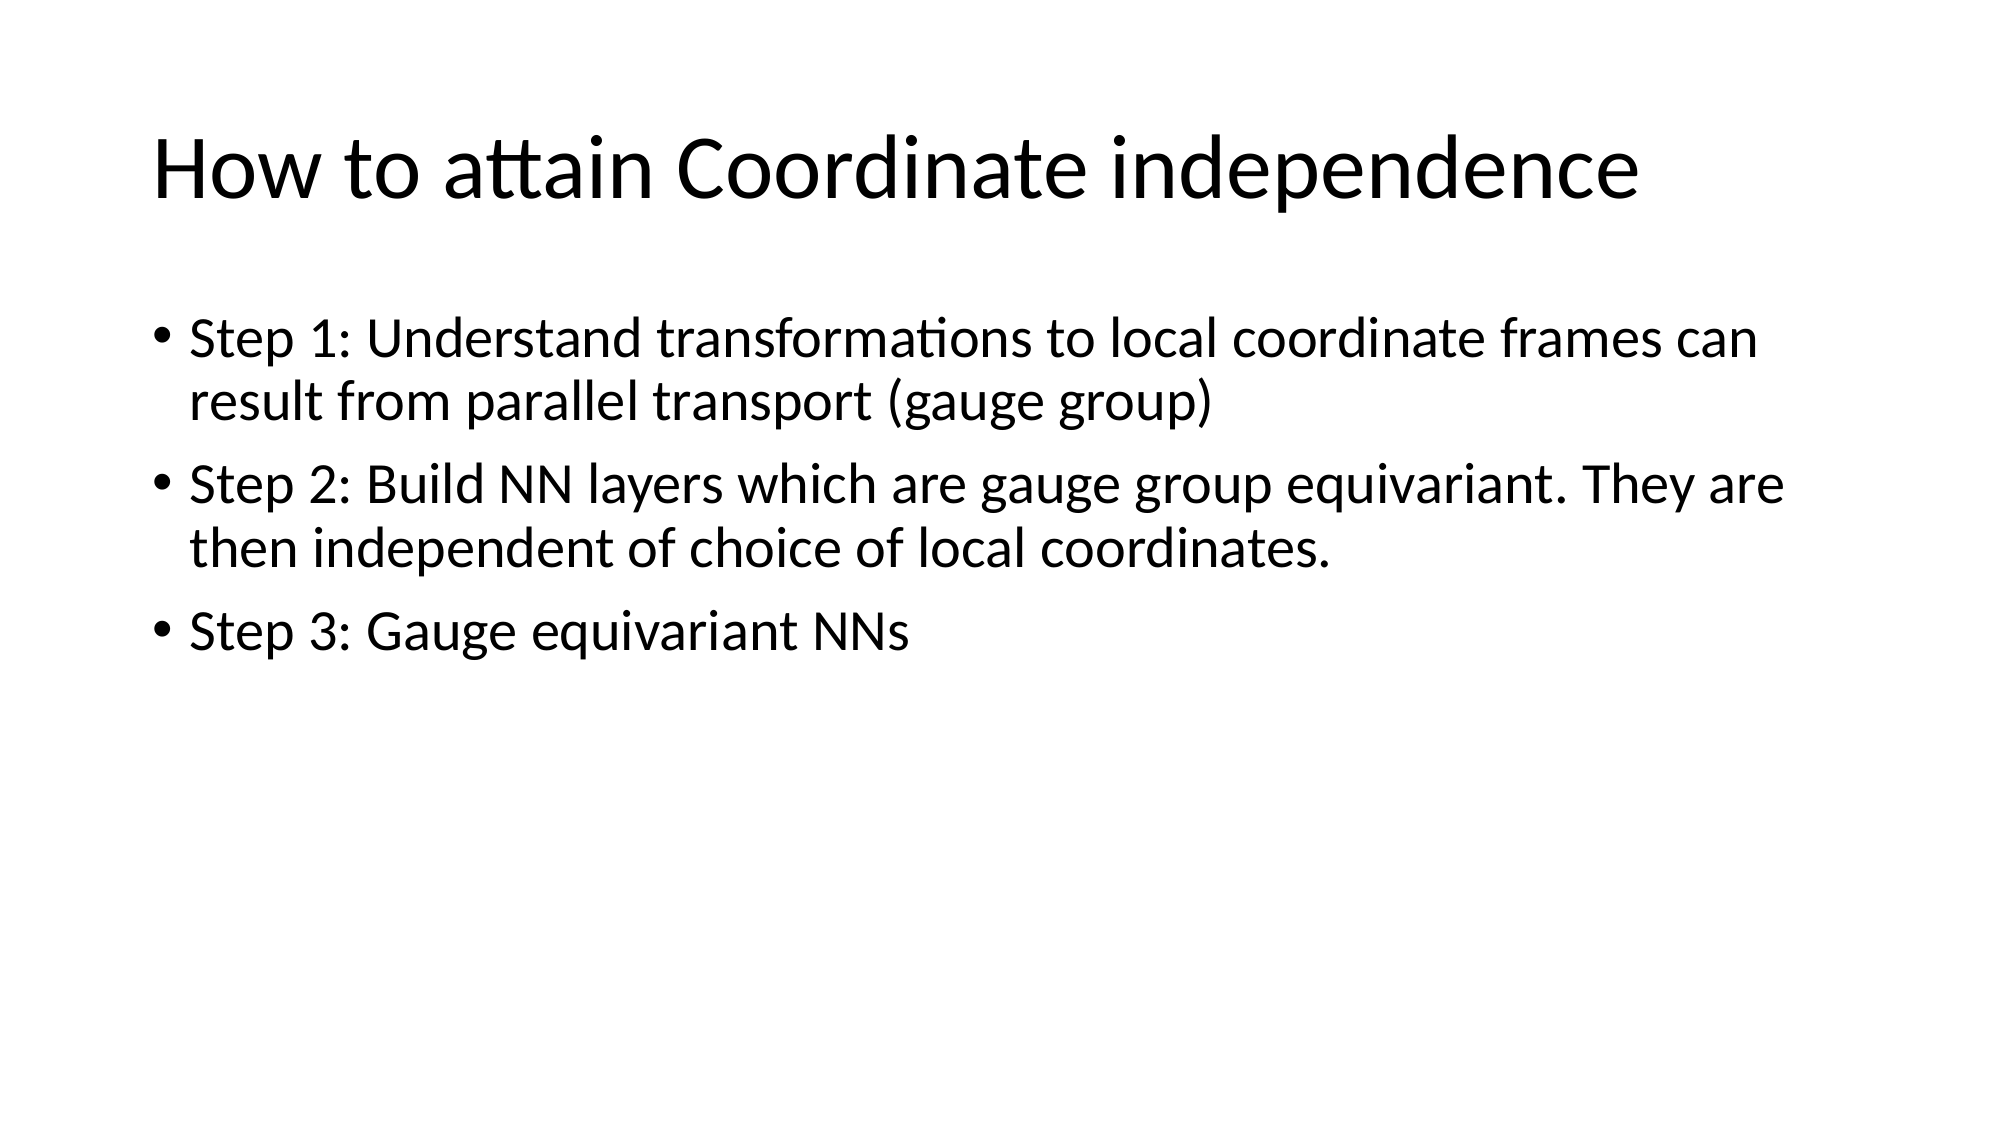

# How to attain Coordinate independence
Step 1: Understand transformations to local coordinate frames can result from parallel transport (gauge group)
Step 2: Build NN layers which are gauge group equivariant. They are then independent of choice of local coordinates.
Step 3: Gauge equivariant NNs